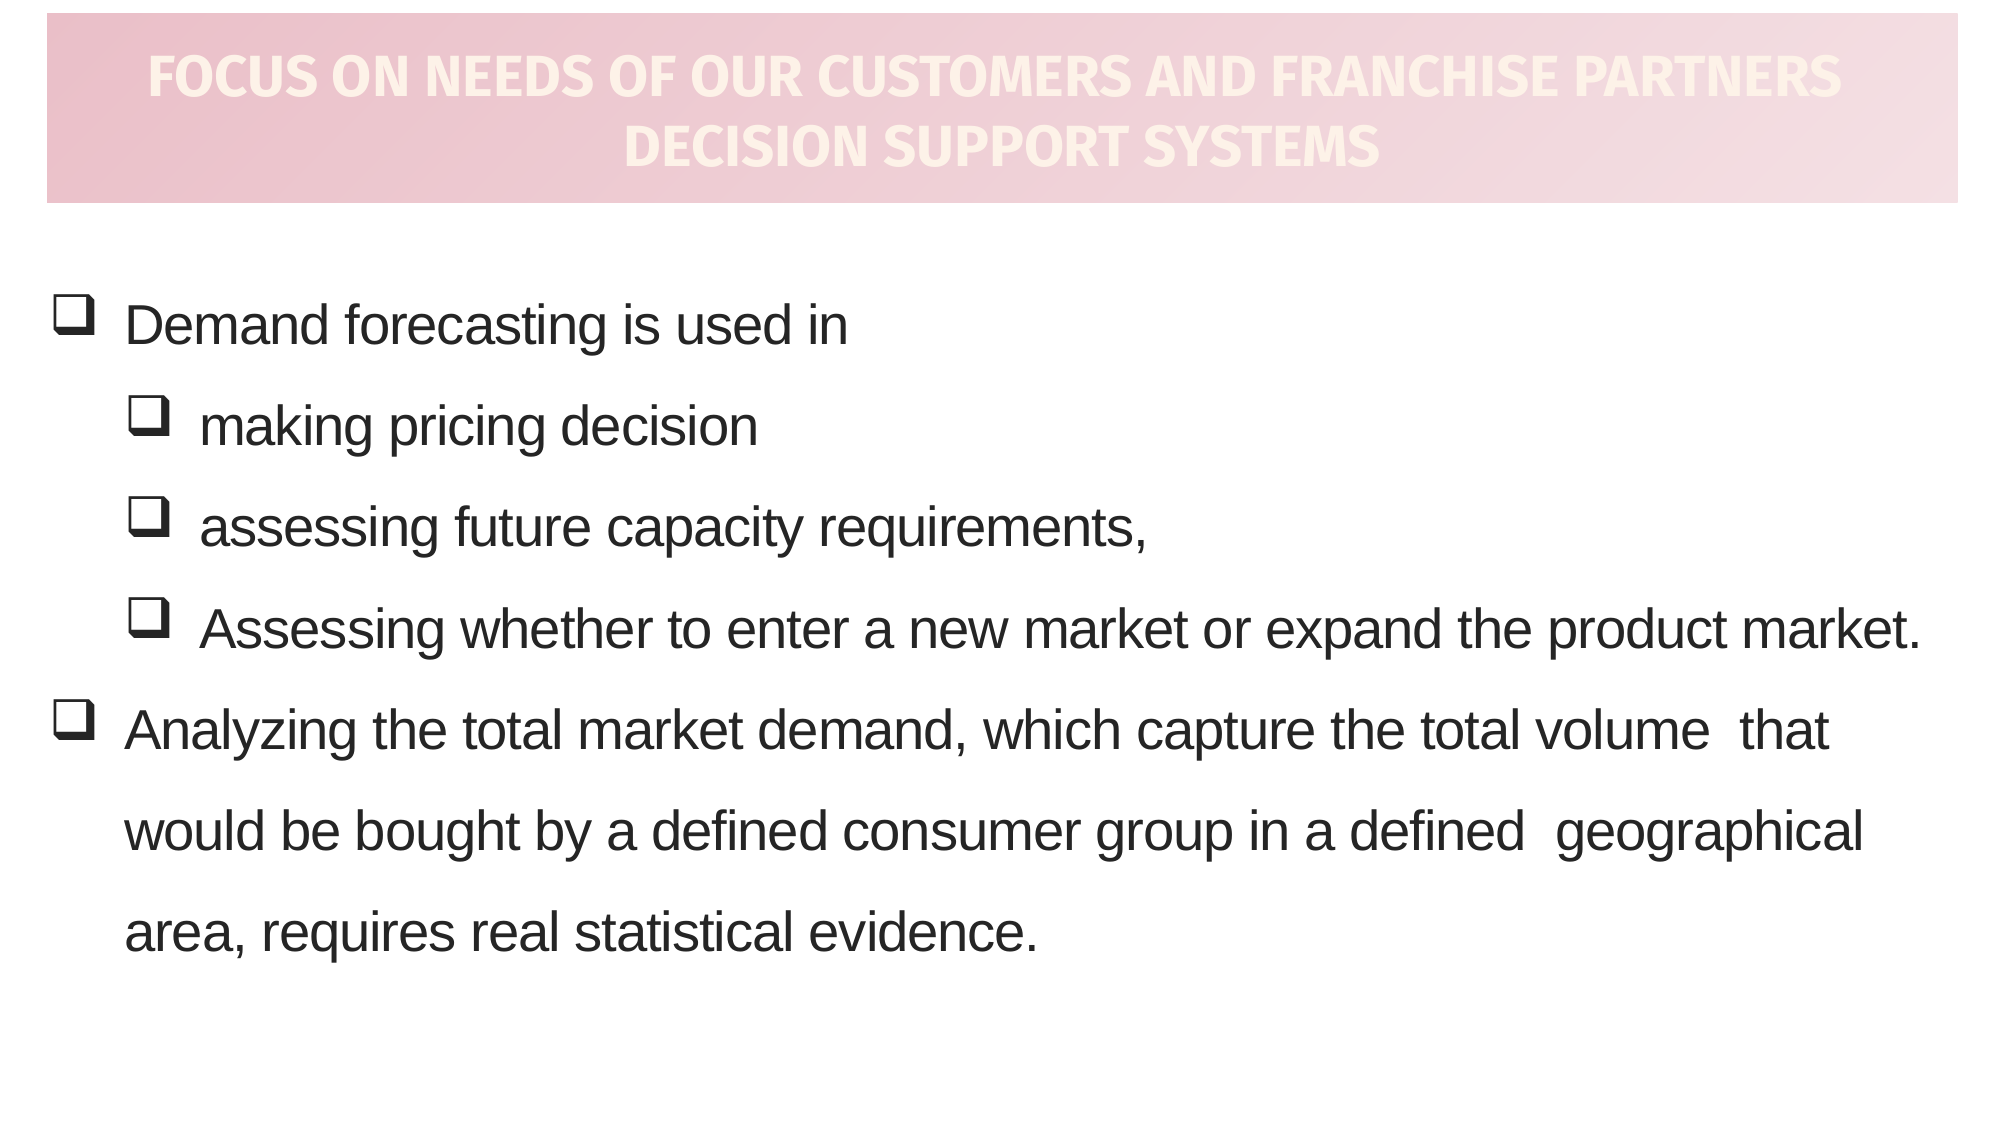

# Focus on needs of our customers and franchise partners decision support systems
Demand forecasting is used in
making pricing decision
assessing future capacity requirements,
Assessing whether to enter a new market or expand the product market.
Analyzing the total market demand, which capture the total volume  that would be bought by a defined consumer group in a defined  geographical area, requires real statistical evidence.